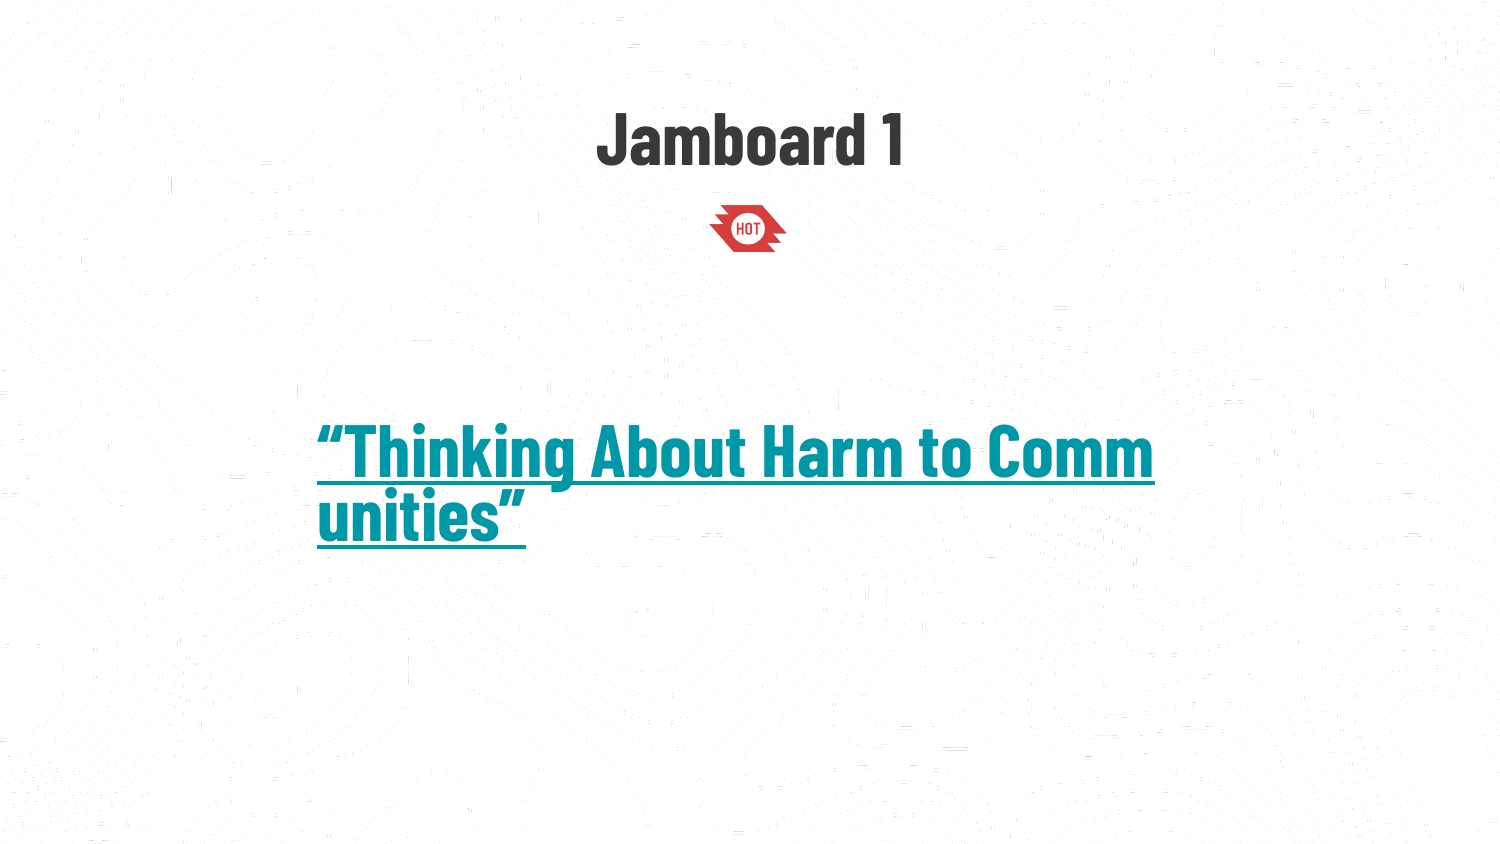

Jamboard 1
“Thinking About Harm to Communities”